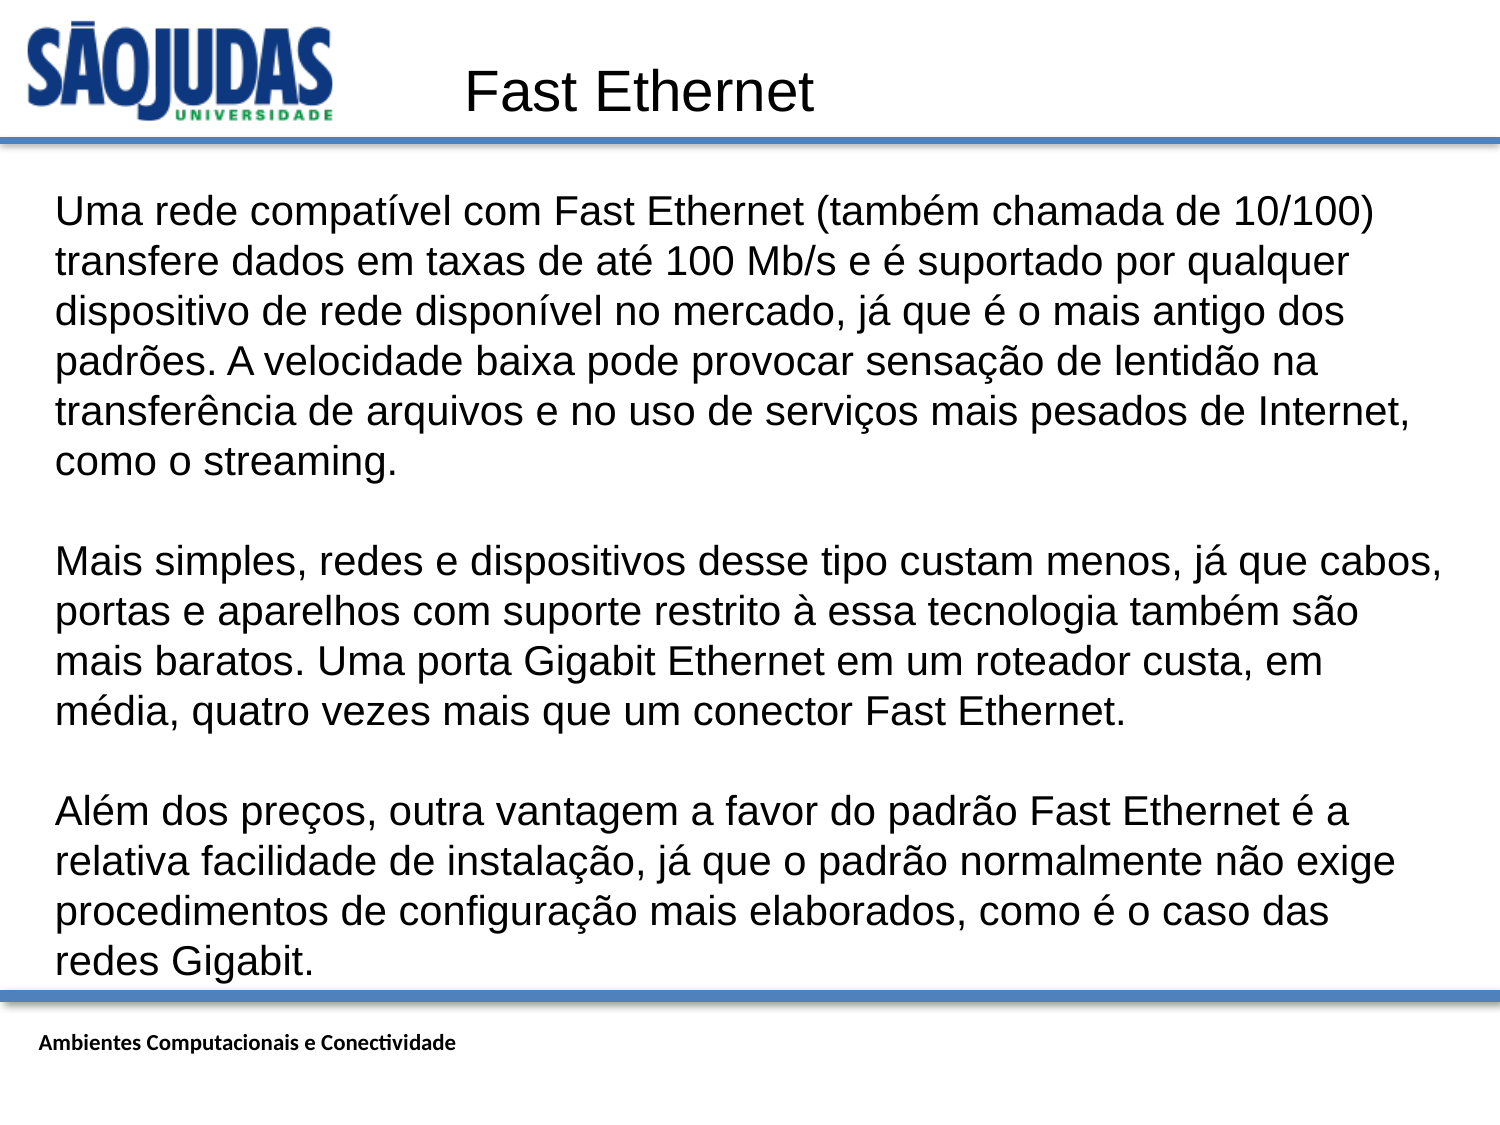

Fast Ethernet
Uma rede compatível com Fast Ethernet (também chamada de 10/100) transfere dados em taxas de até 100 Mb/s e é suportado por qualquer dispositivo de rede disponível no mercado, já que é o mais antigo dos padrões. A velocidade baixa pode provocar sensação de lentidão na transferência de arquivos e no uso de serviços mais pesados de Internet, como o streaming.

Mais simples, redes e dispositivos desse tipo custam menos, já que cabos, portas e aparelhos com suporte restrito à essa tecnologia também são mais baratos. Uma porta Gigabit Ethernet em um roteador custa, em média, quatro vezes mais que um conector Fast Ethernet.

Além dos preços, outra vantagem a favor do padrão Fast Ethernet é a relativa facilidade de instalação, já que o padrão normalmente não exige procedimentos de configuração mais elaborados, como é o caso das redes Gigabit.